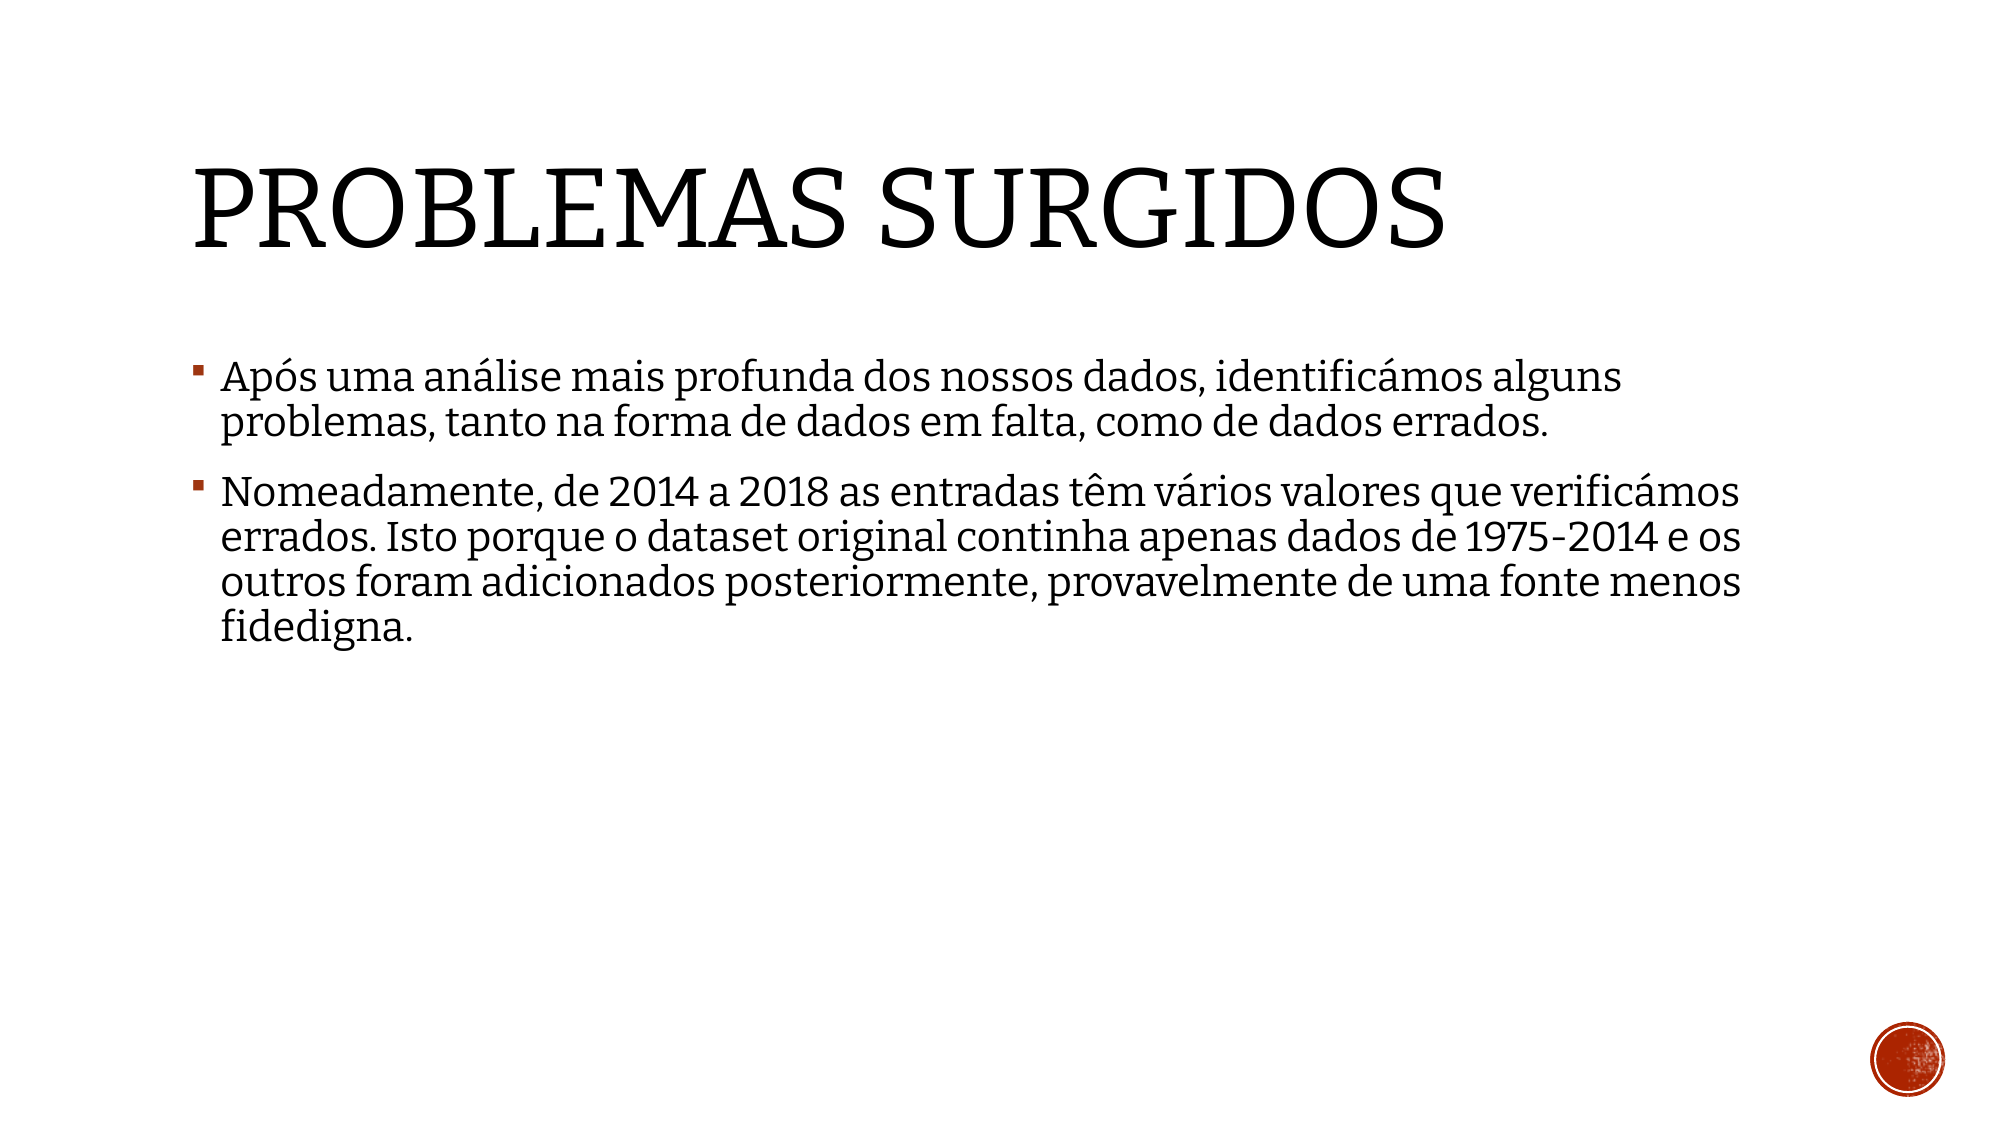

# Problemas surgidos
Após uma análise mais profunda dos nossos dados, identificámos alguns problemas, tanto na forma de dados em falta, como de dados errados.
Nomeadamente, de 2014 a 2018 as entradas têm vários valores que verificámos errados. Isto porque o dataset original continha apenas dados de 1975-2014 e os outros foram adicionados posteriormente, provavelmente de uma fonte menos fidedigna.